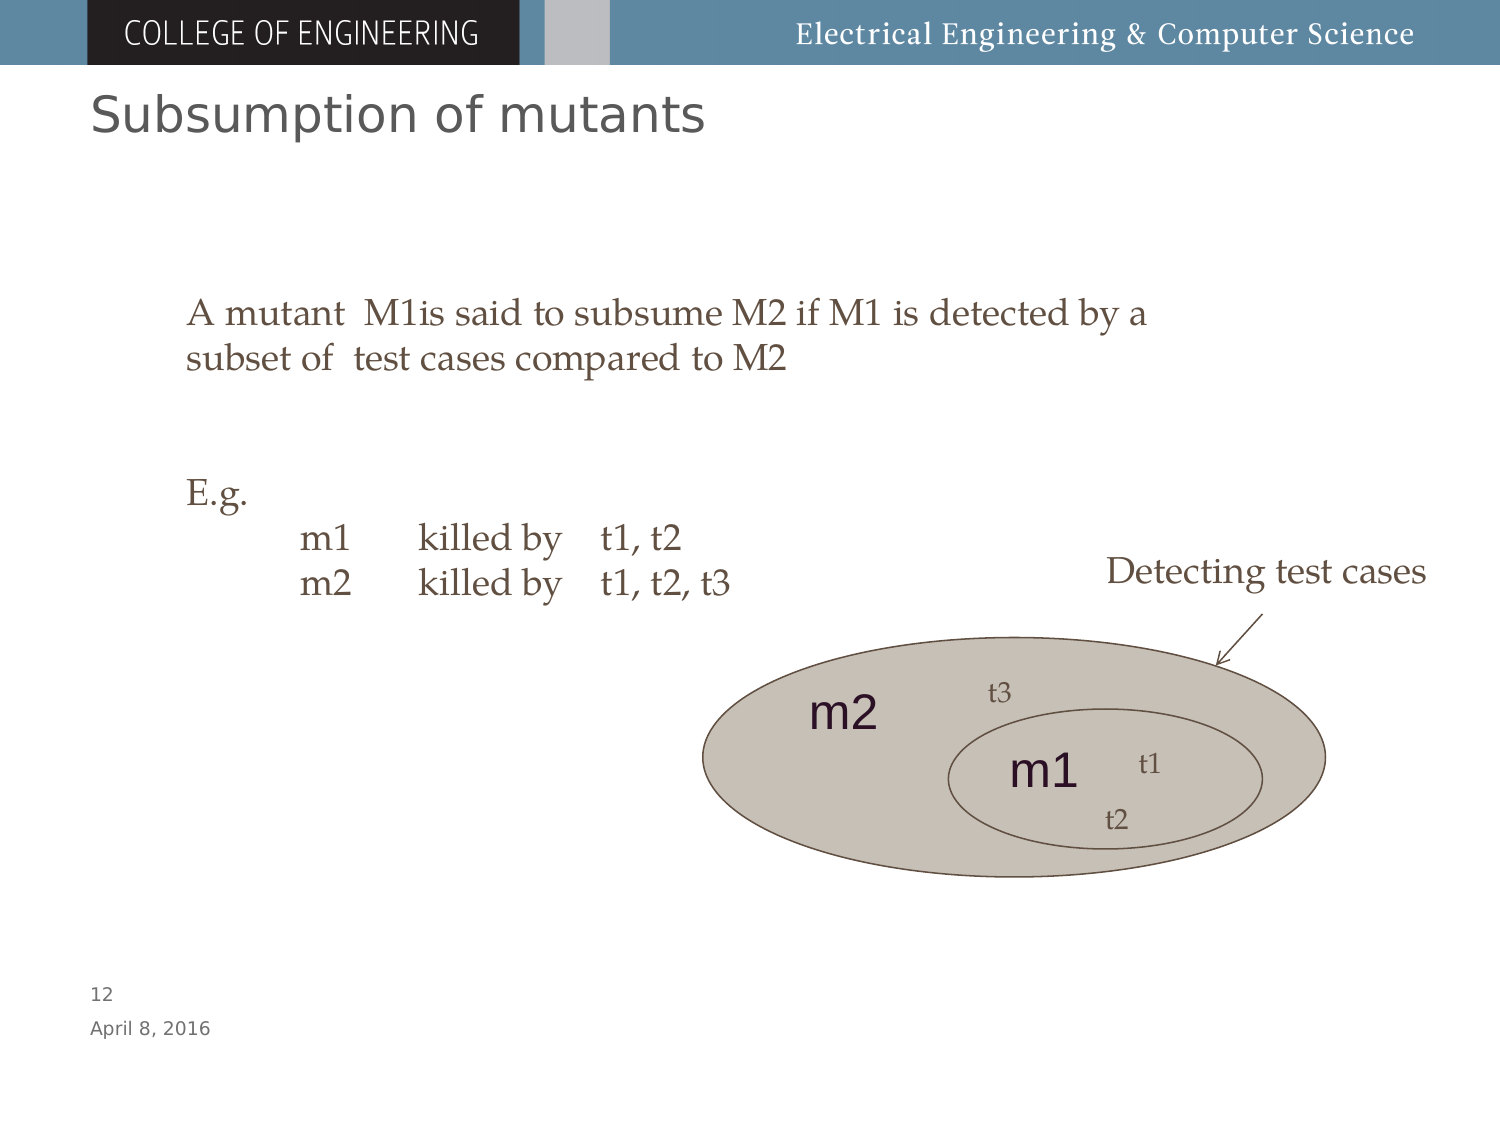

# Subsumption of mutants
A mutant  M1is said to subsume M2 if M1 is detected by a subset of  test cases compared to M2

E.g.
            m1       killed by    t1, t2
            m2       killed by    t1, t2, t3
Detecting test cases
m2
t3
m1
t1
t2
12
April 8, 2016